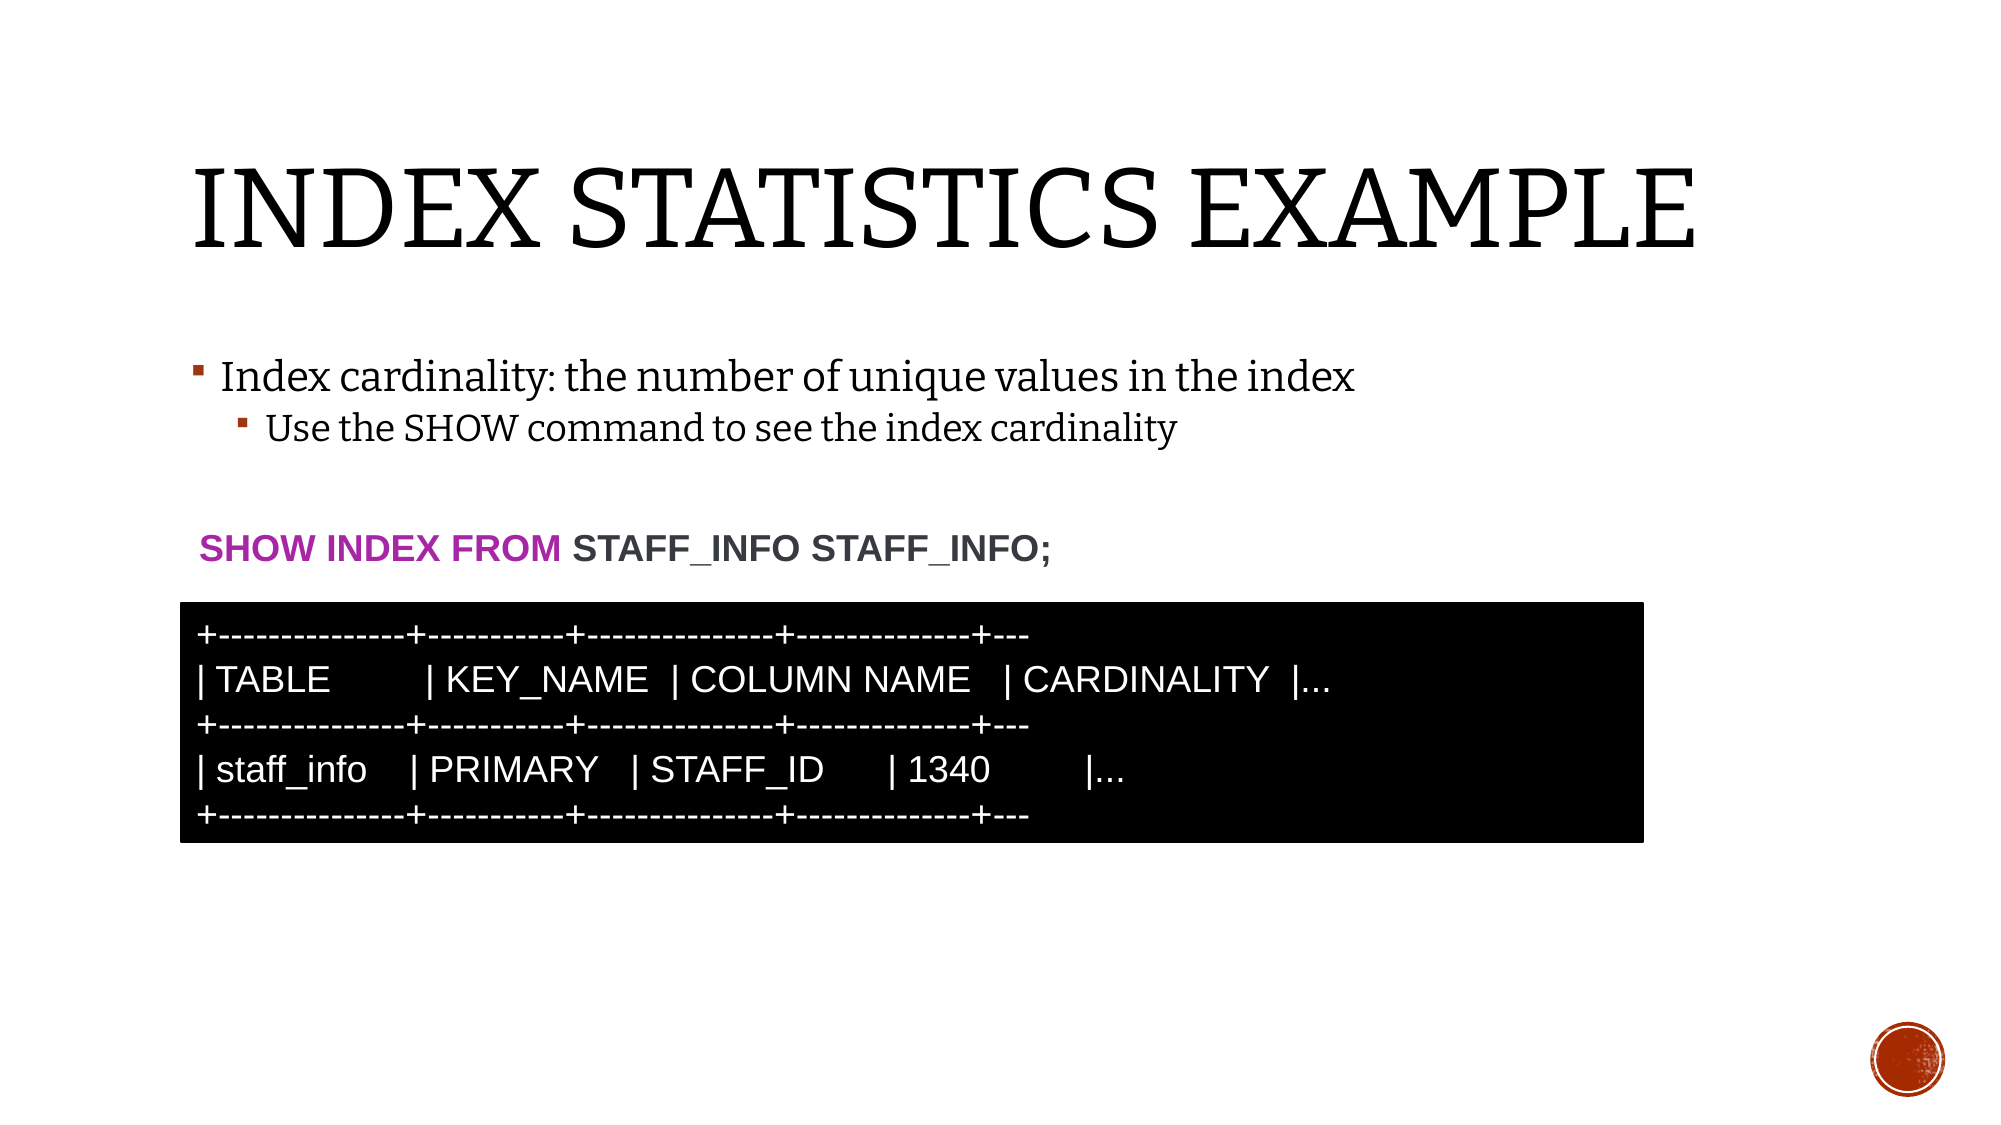

# Index Statistics Example
Index cardinality: the number of unique values in the index
Use the SHOW command to see the index cardinality

SHOW INDEX FROM STAFF_INFO STAFF_INFO;
+---------------+-----------+---------------+--------------+---
| TABLE         | KEY_NAME  | COLUMN NAME   | CARDINALITY  |...
+---------------+-----------+---------------+--------------+---
| staff_info    | PRIMARY   | STAFF_ID      | 1340         |...
+---------------+-----------+---------------+--------------+---